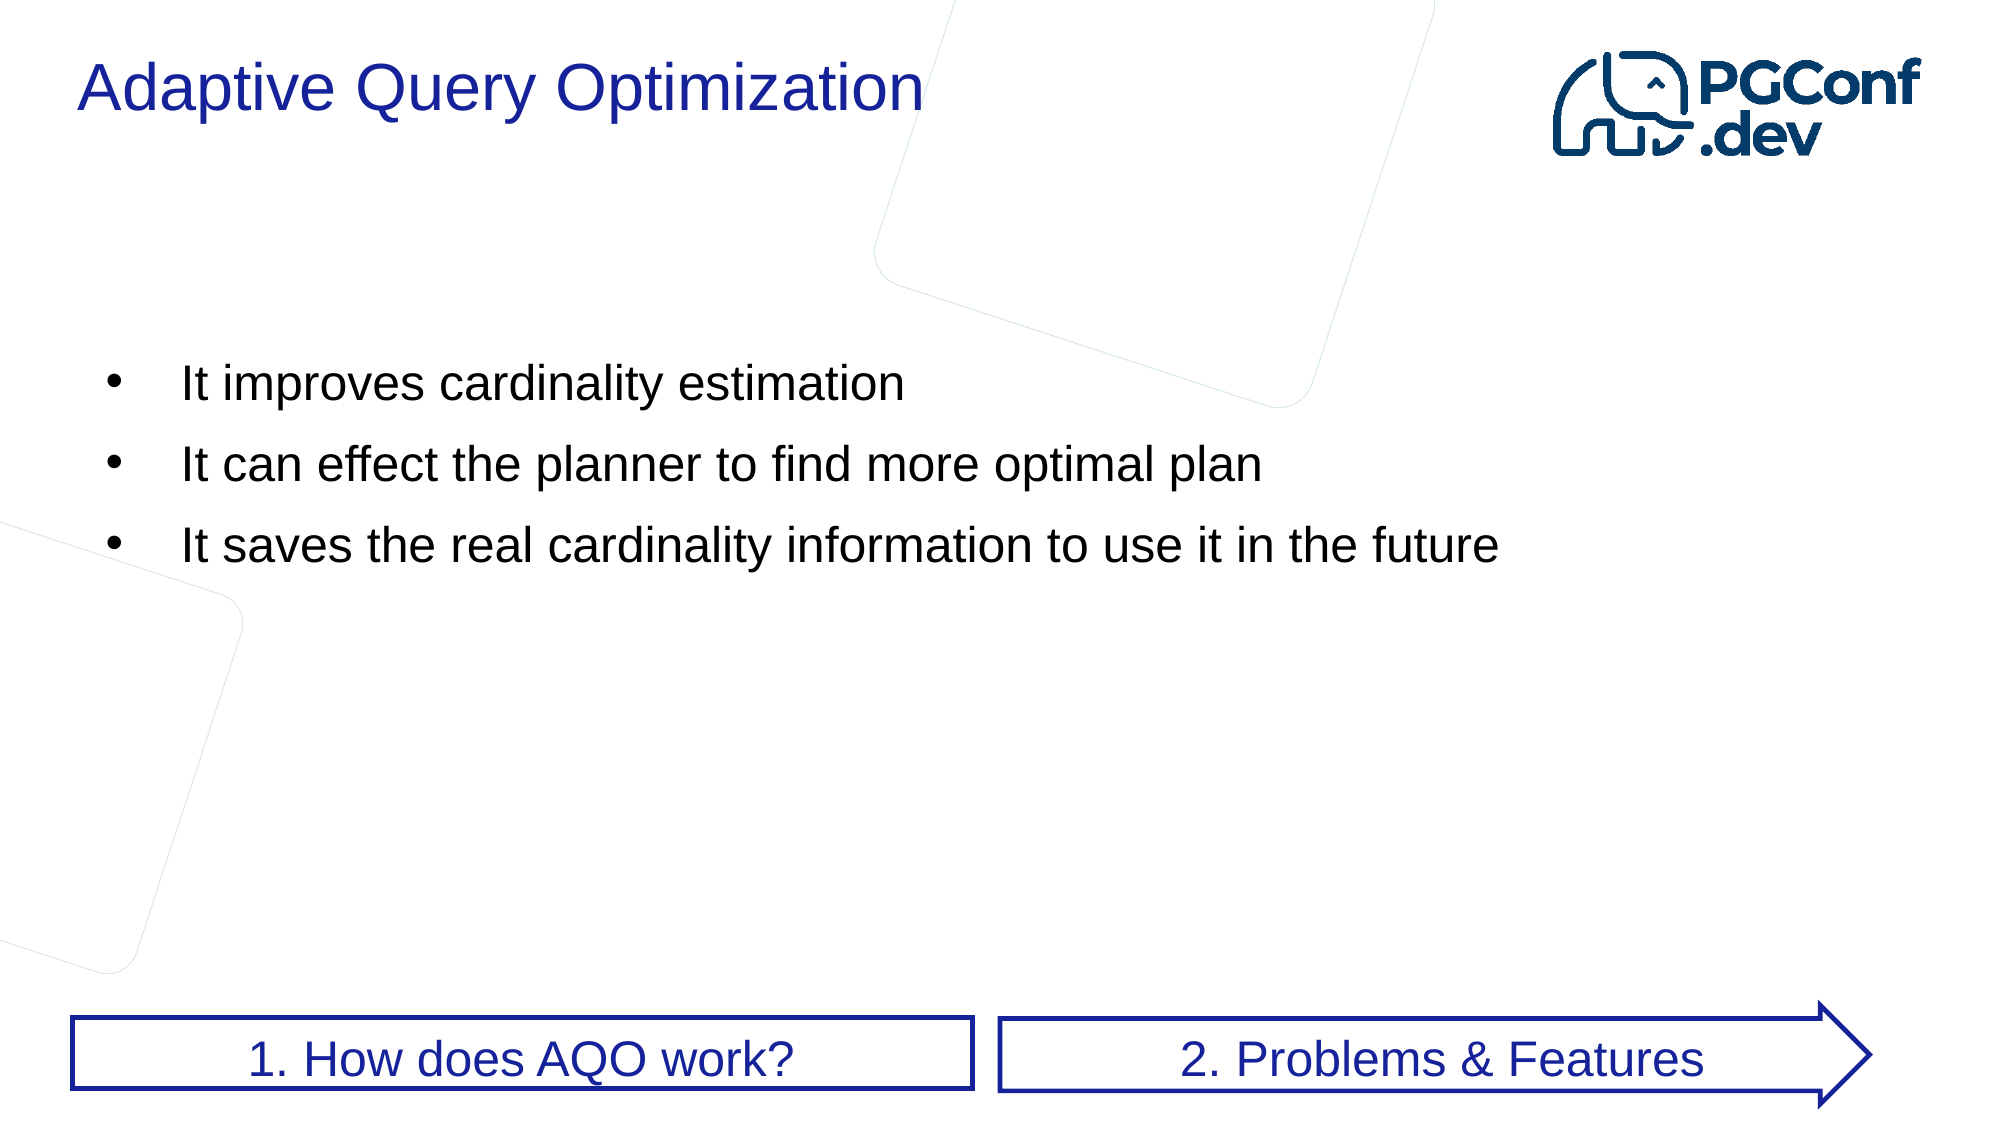

Adaptive Query Optimization
It improves cardinality estimation
It can effect the planner to find more optimal plan
It saves the real cardinality information to use it in the future
1. How does AQO work?
2. Problems & Features
8